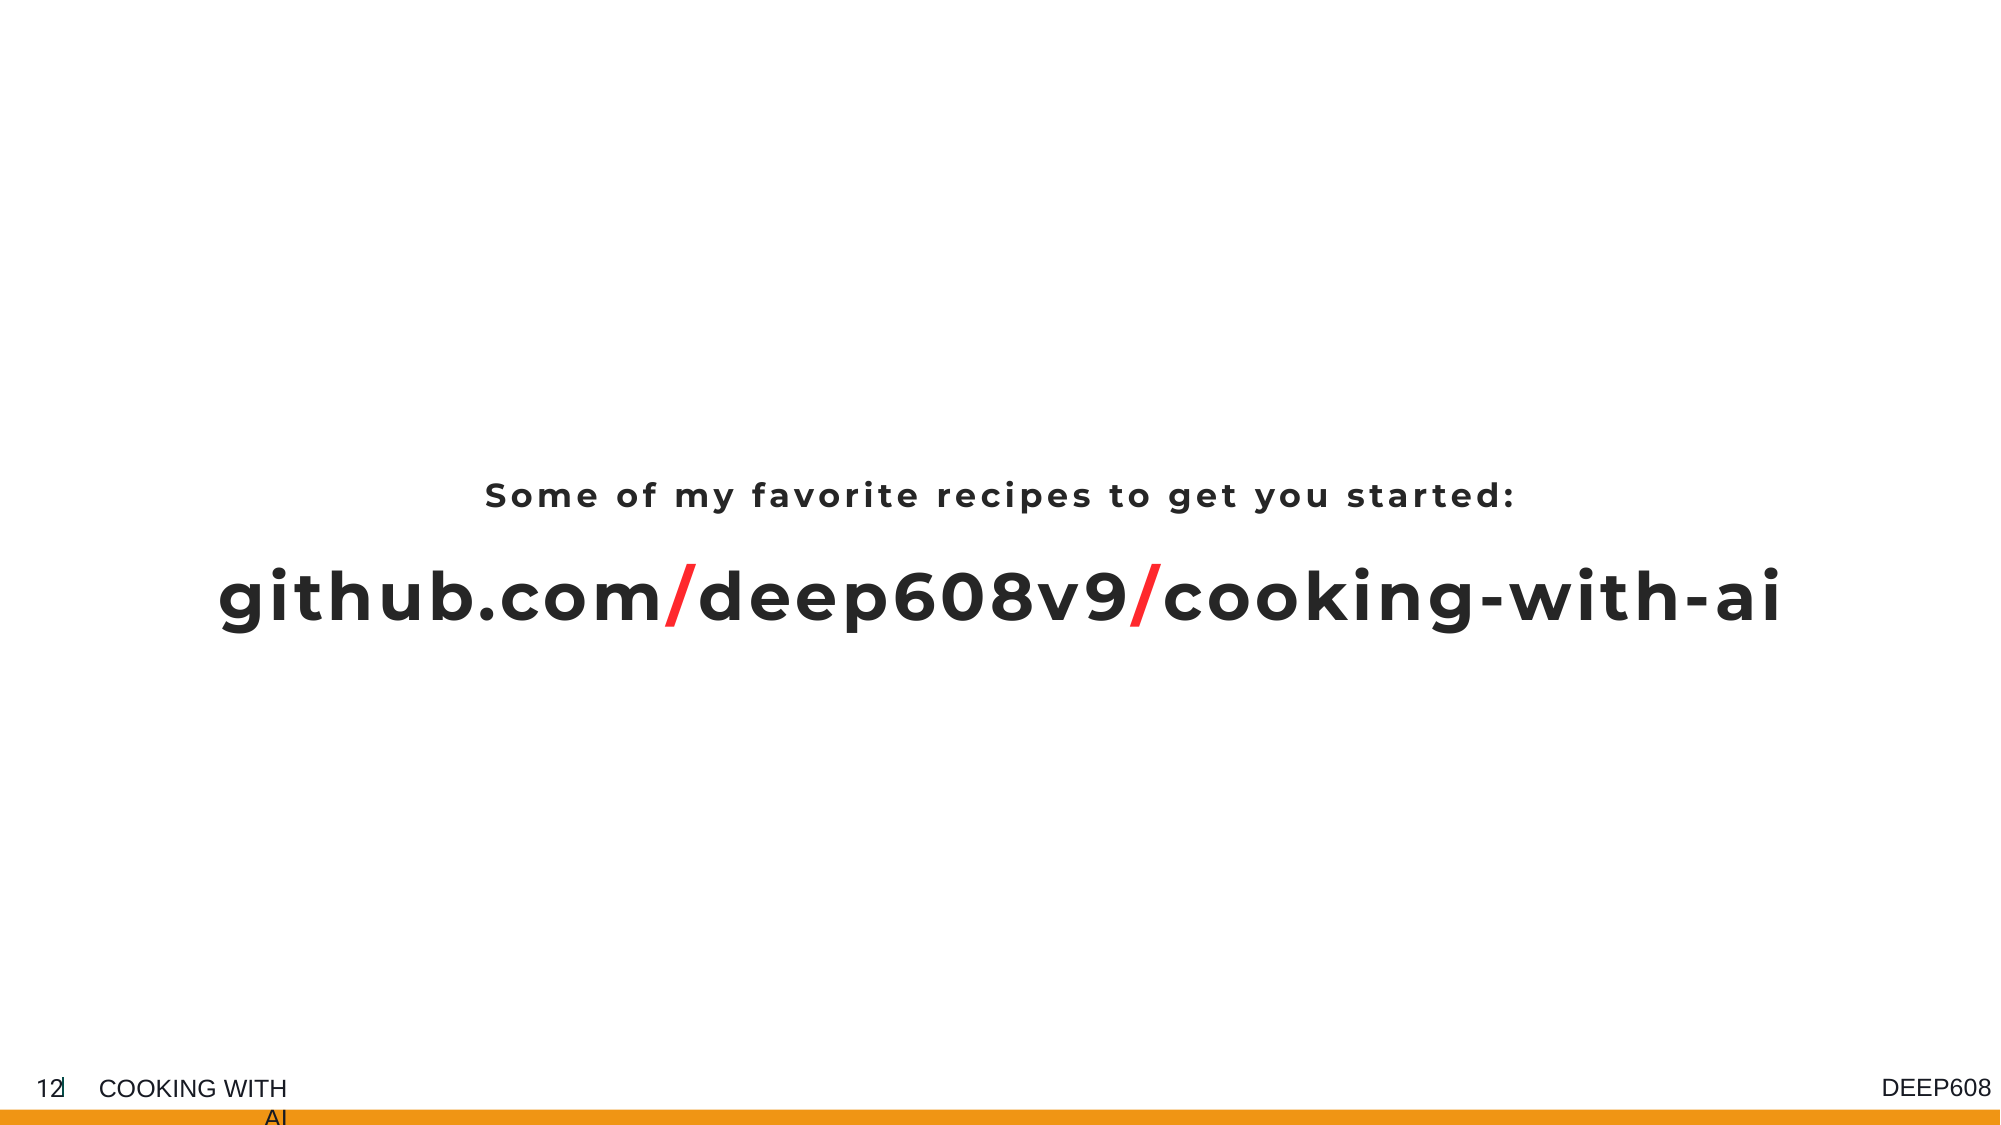

Some of my favorite recipes to get you started:

github.com/deep608v9/cooking-with-ai